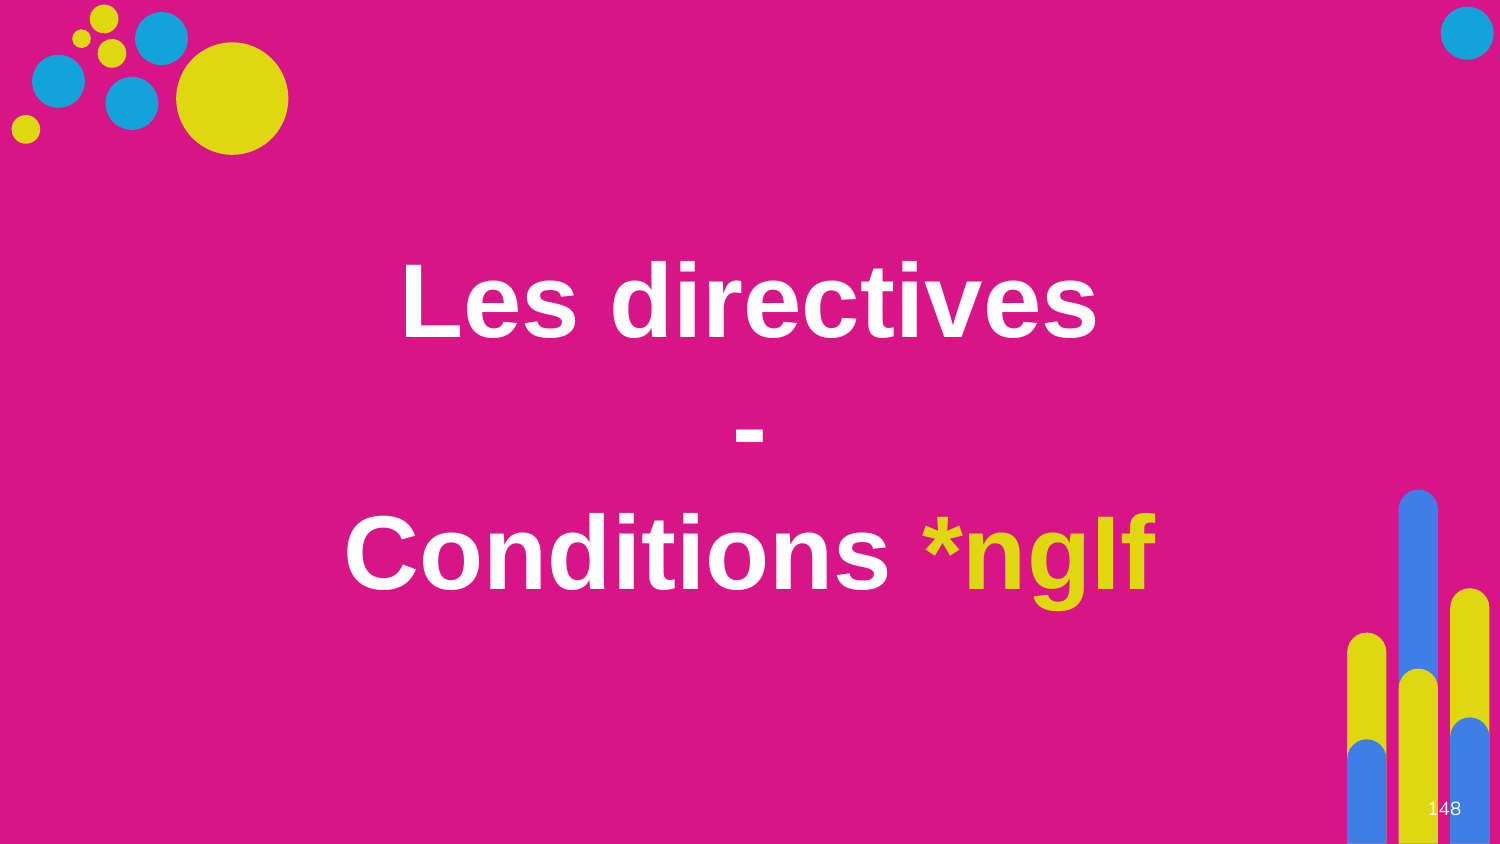

# Les directives
-
Conditions *ngIf
148